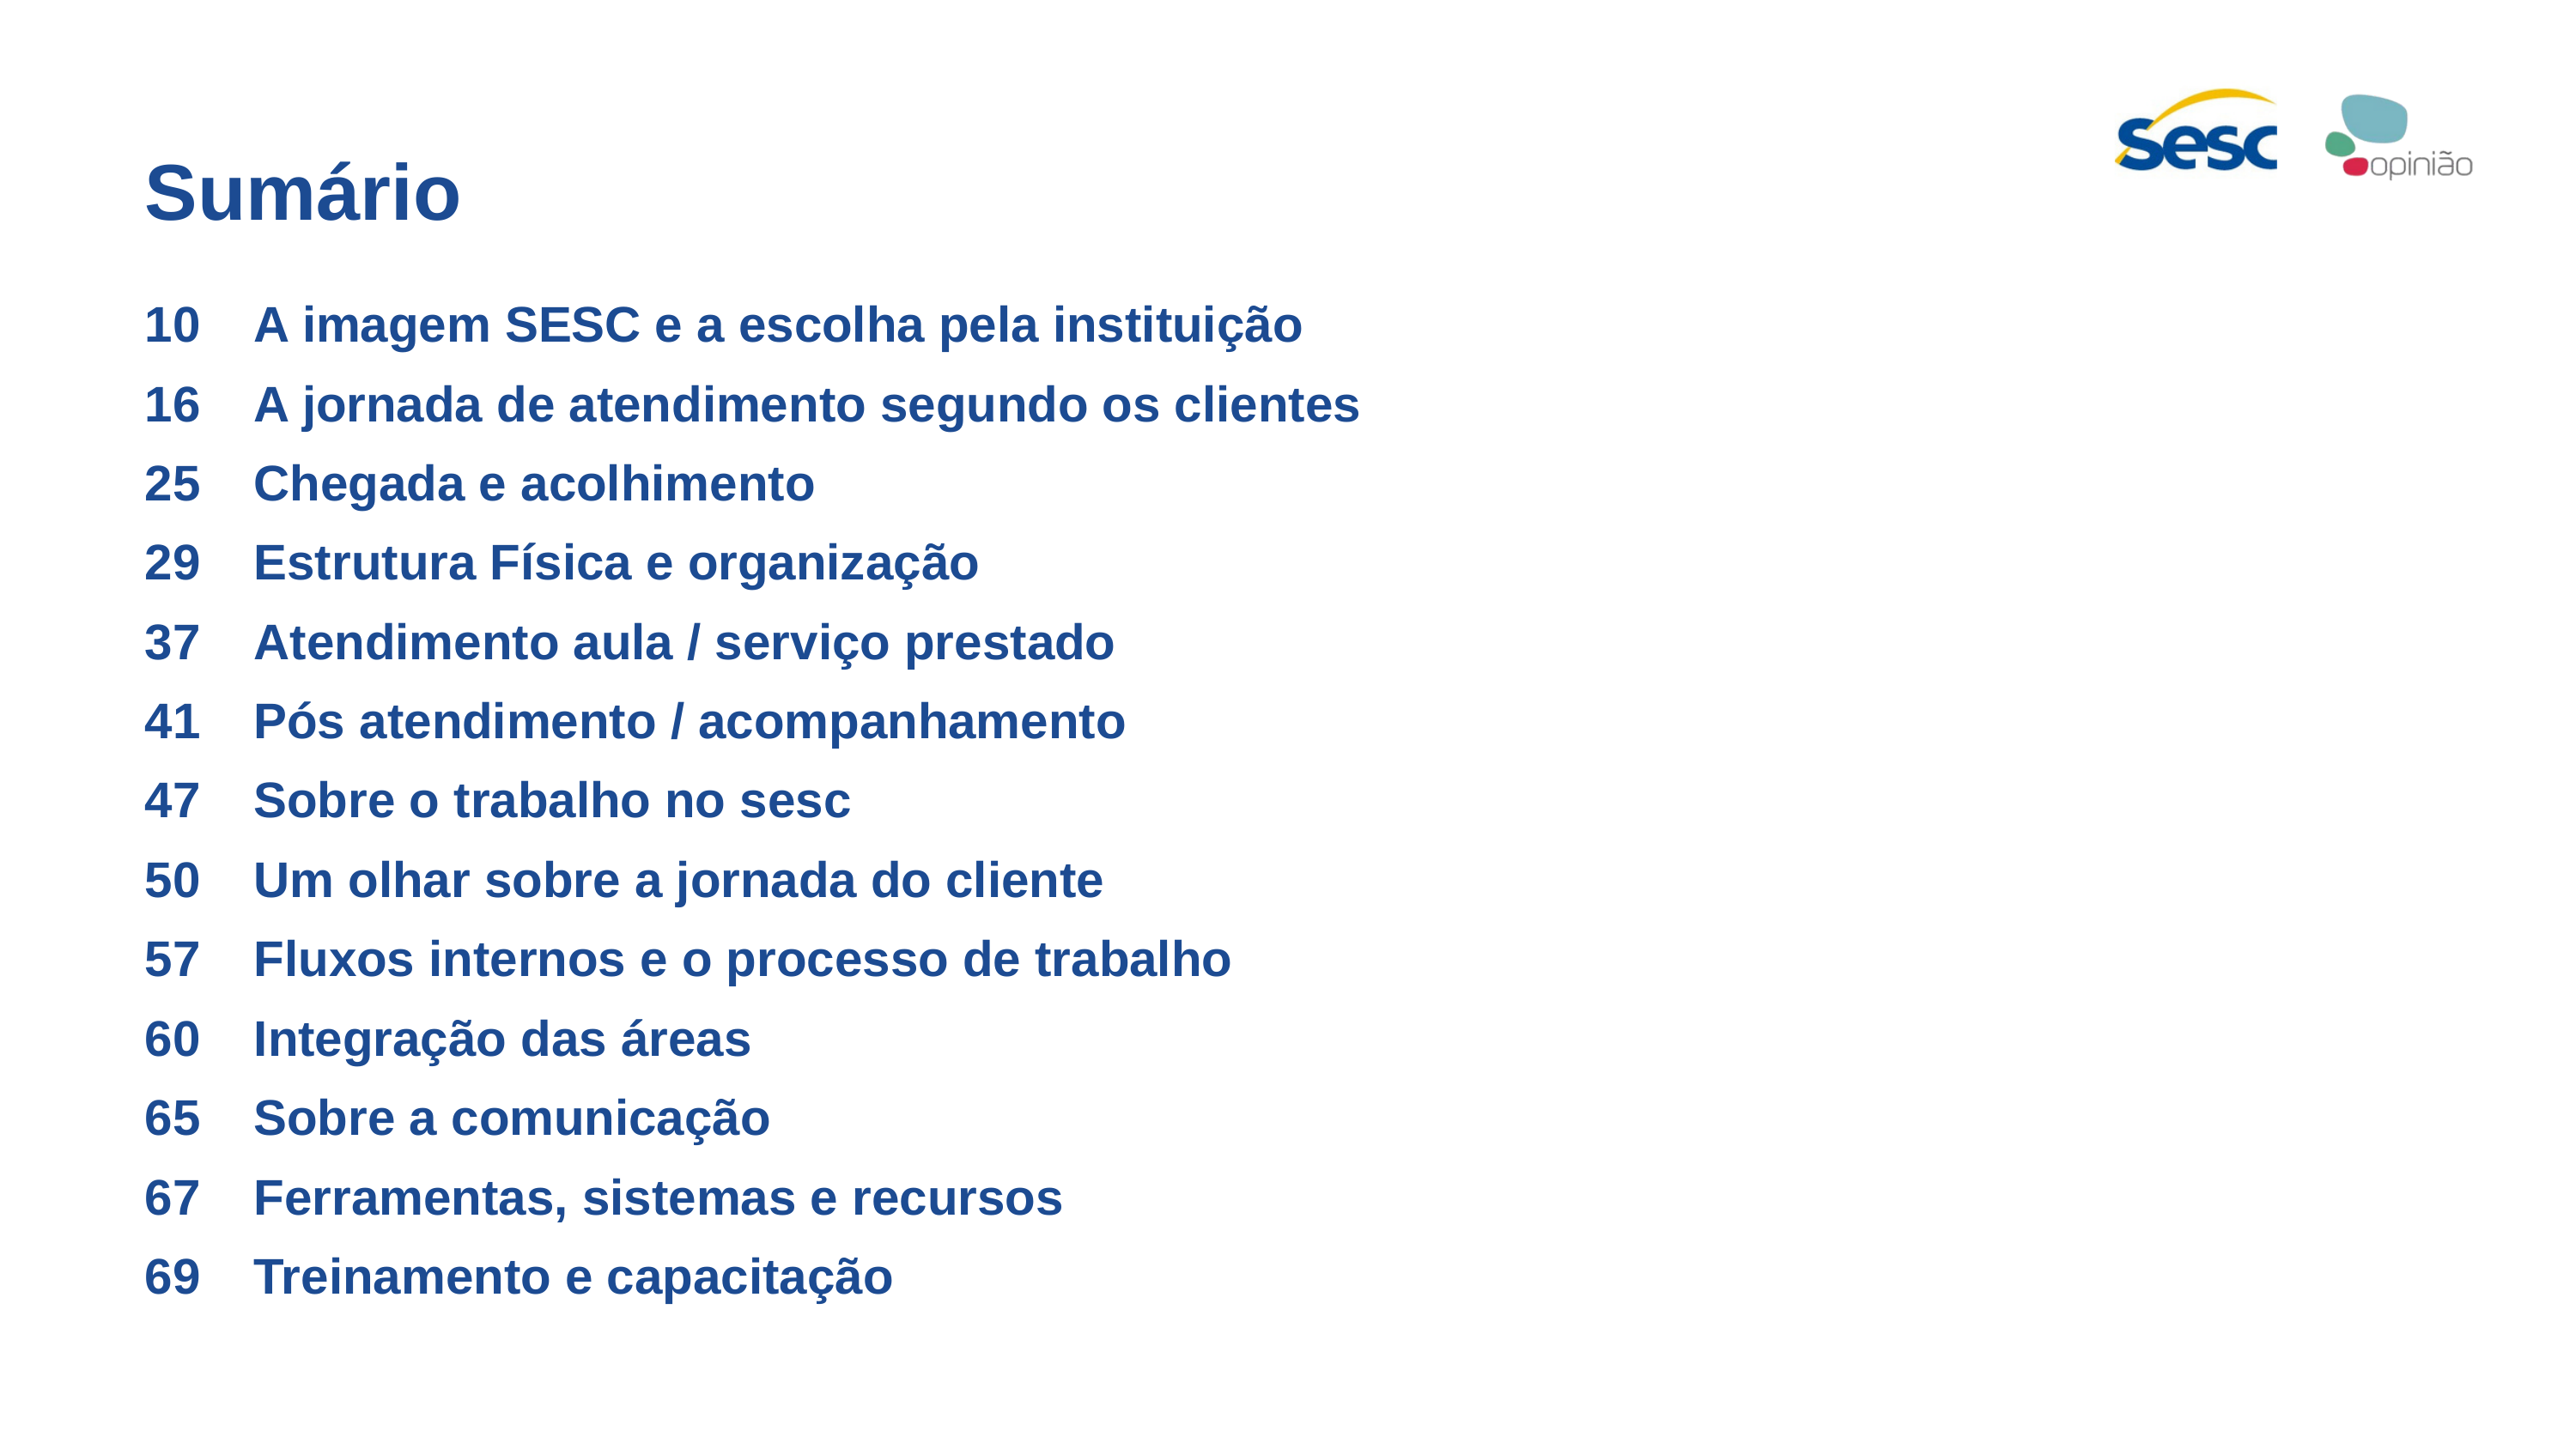

Sumário
10
A imagem SESC e a escolha pela instituição
16
A jornada de atendimento segundo os clientes
25
Chegada e acolhimento
29
Estrutura Física e organização
37
Atendimento aula / serviço prestado
41
Pós atendimento / acompanhamento
47
Sobre o trabalho no sesc
50
Um olhar sobre a jornada do cliente
57
Fluxos internos e o processo de trabalho
60
Integração das áreas
65
Sobre a comunicação
67
Ferramentas, sistemas e recursos
69
Treinamento e capacitação